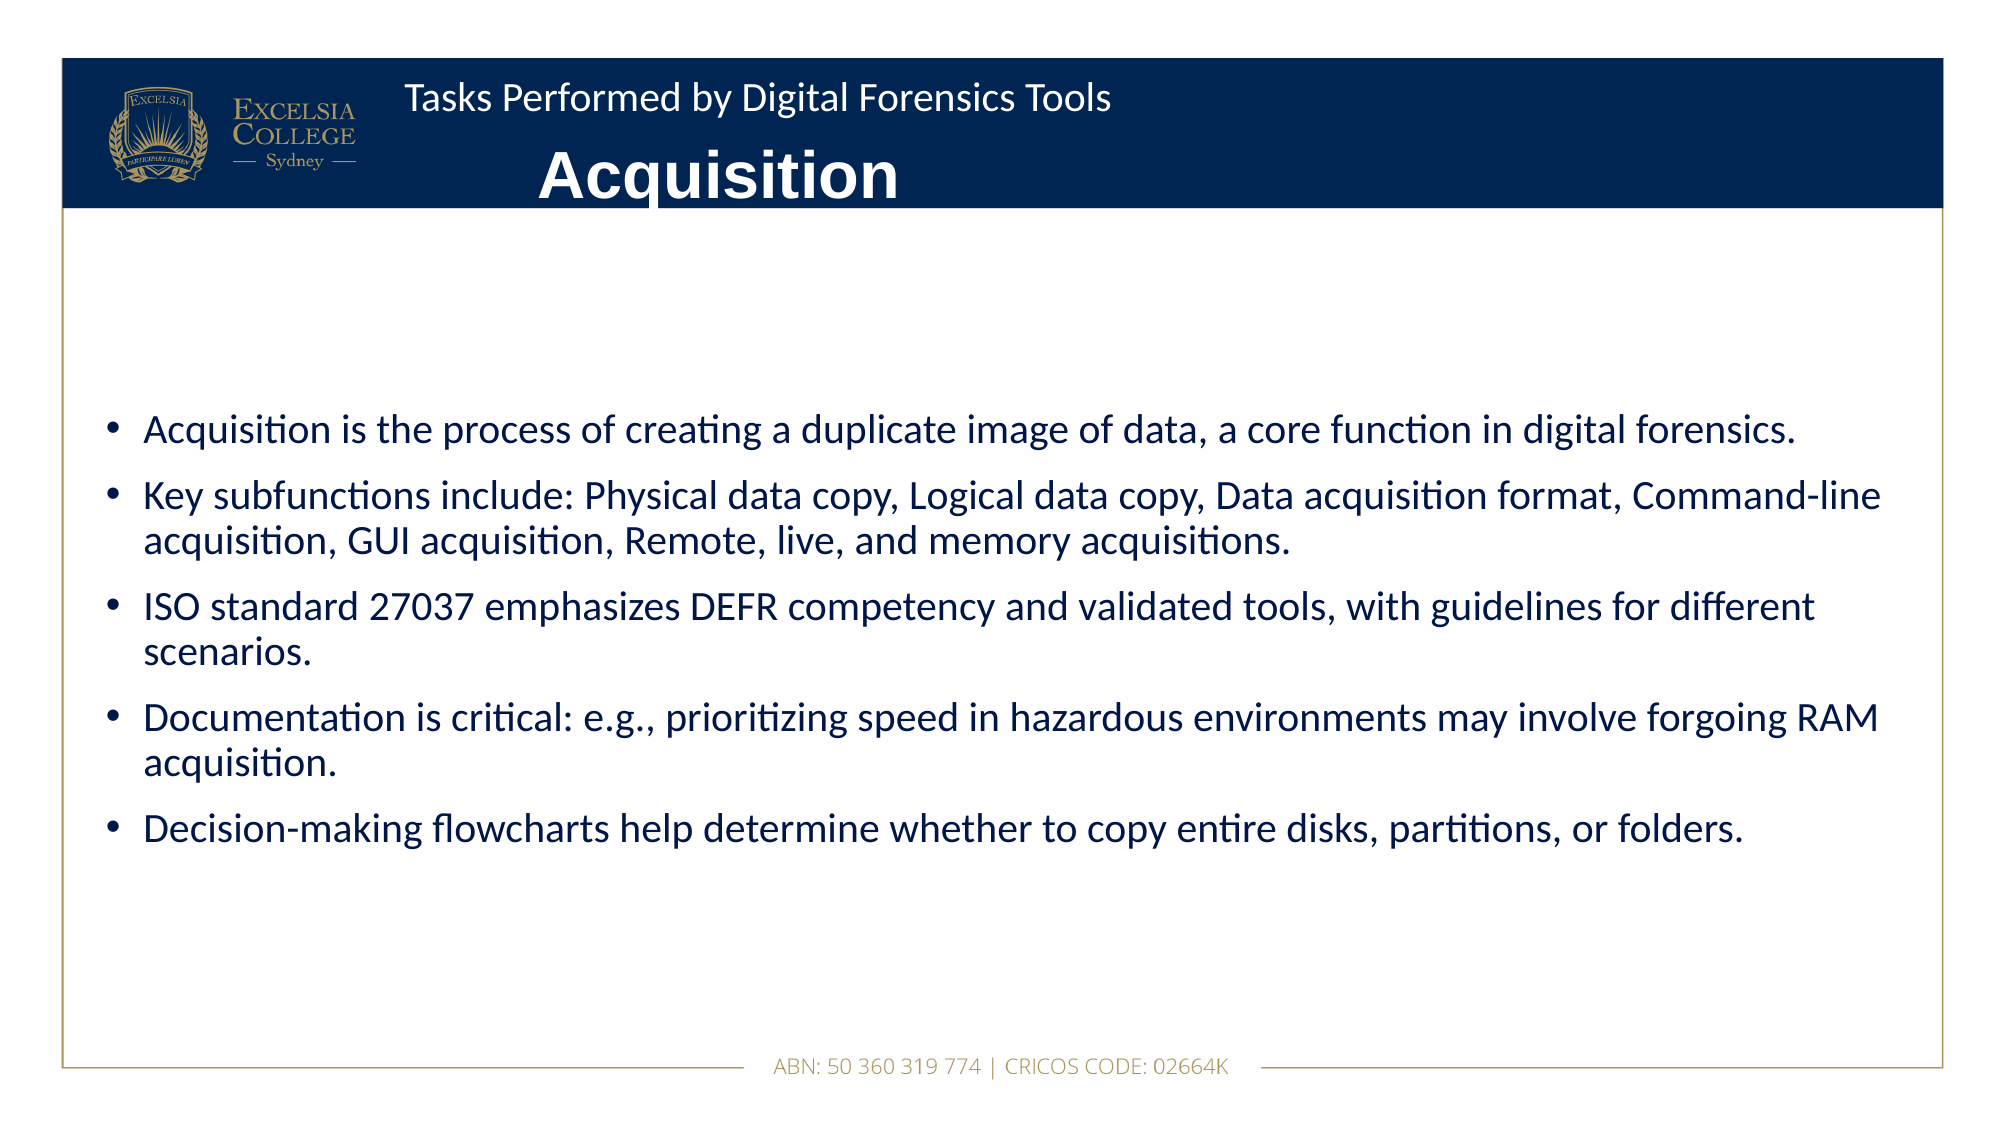

# Tasks Performed by Digital Forensics Tools
Acquisition
Acquisition is the process of creating a duplicate image of data, a core function in digital forensics.
Key subfunctions include: Physical data copy, Logical data copy, Data acquisition format, Command-line acquisition, GUI acquisition, Remote, live, and memory acquisitions.
ISO standard 27037 emphasizes DEFR competency and validated tools, with guidelines for different scenarios.
Documentation is critical: e.g., prioritizing speed in hazardous environments may involve forgoing RAM acquisition.
Decision-making flowcharts help determine whether to copy entire disks, partitions, or folders.